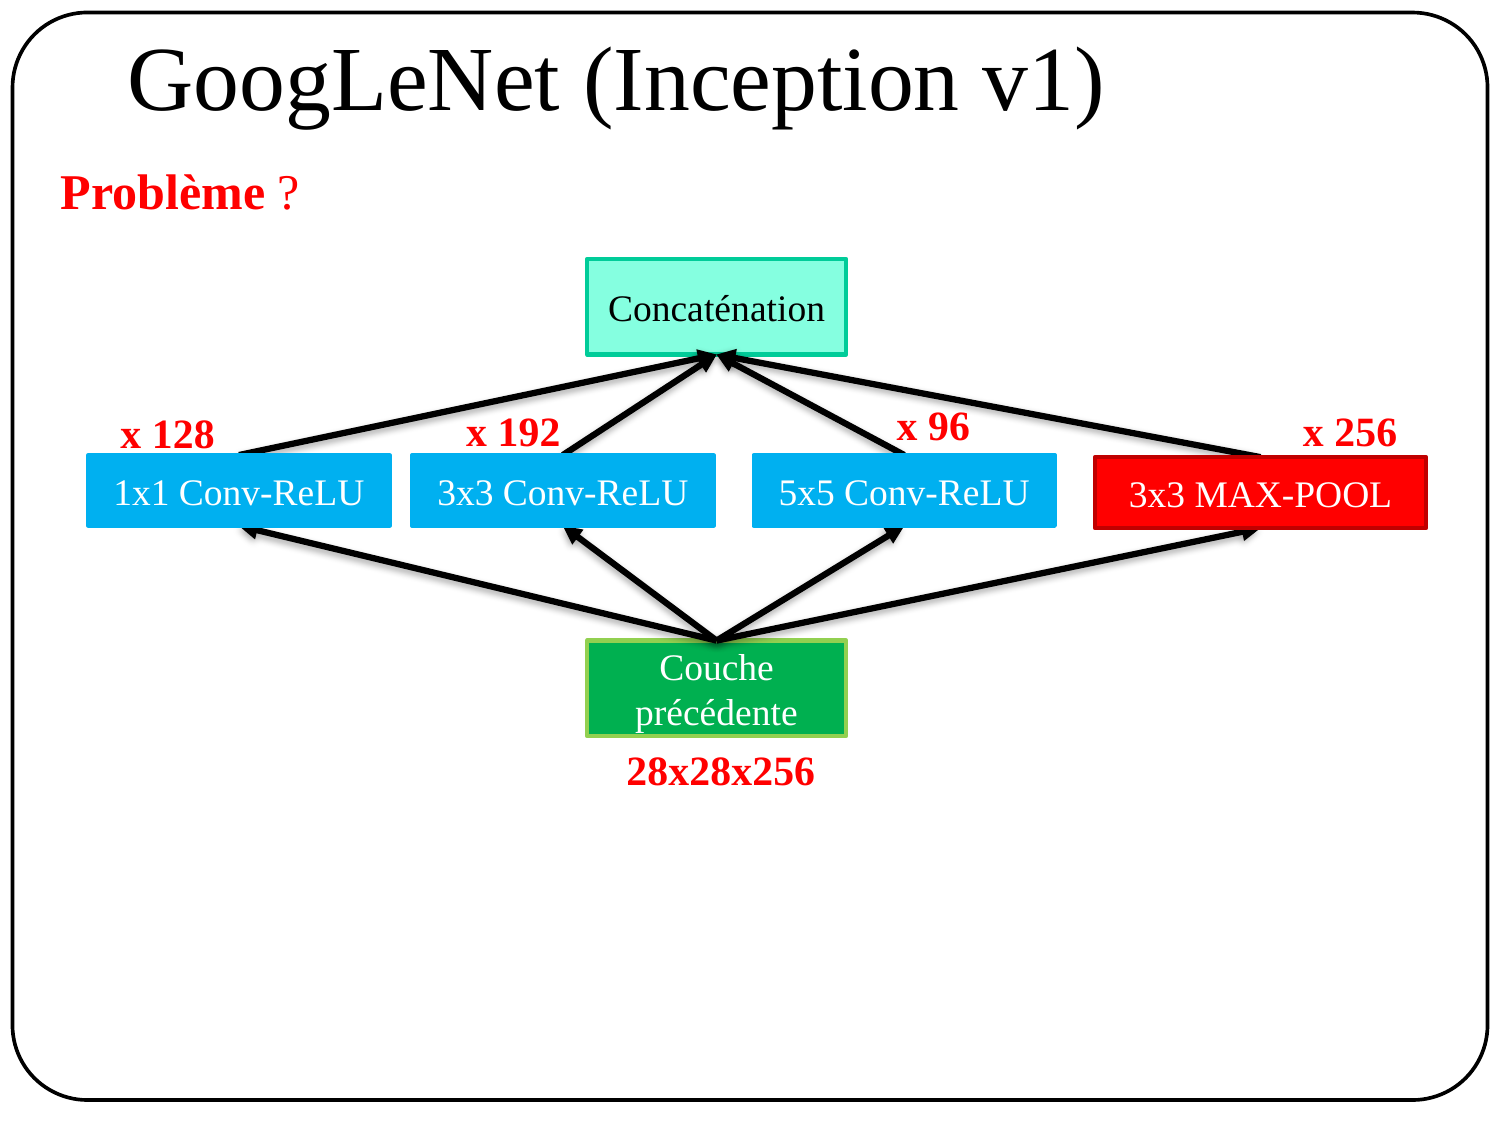

# GoogLeNet (Inception v1)
Problème ?
Concaténation
x 96
x 192
x 256
x 128
1x1 Conv-ReLU
3x3 Conv-ReLU
5x5 Conv-ReLU
3x3 MAX-POOL
Couche précédente
28x28x256